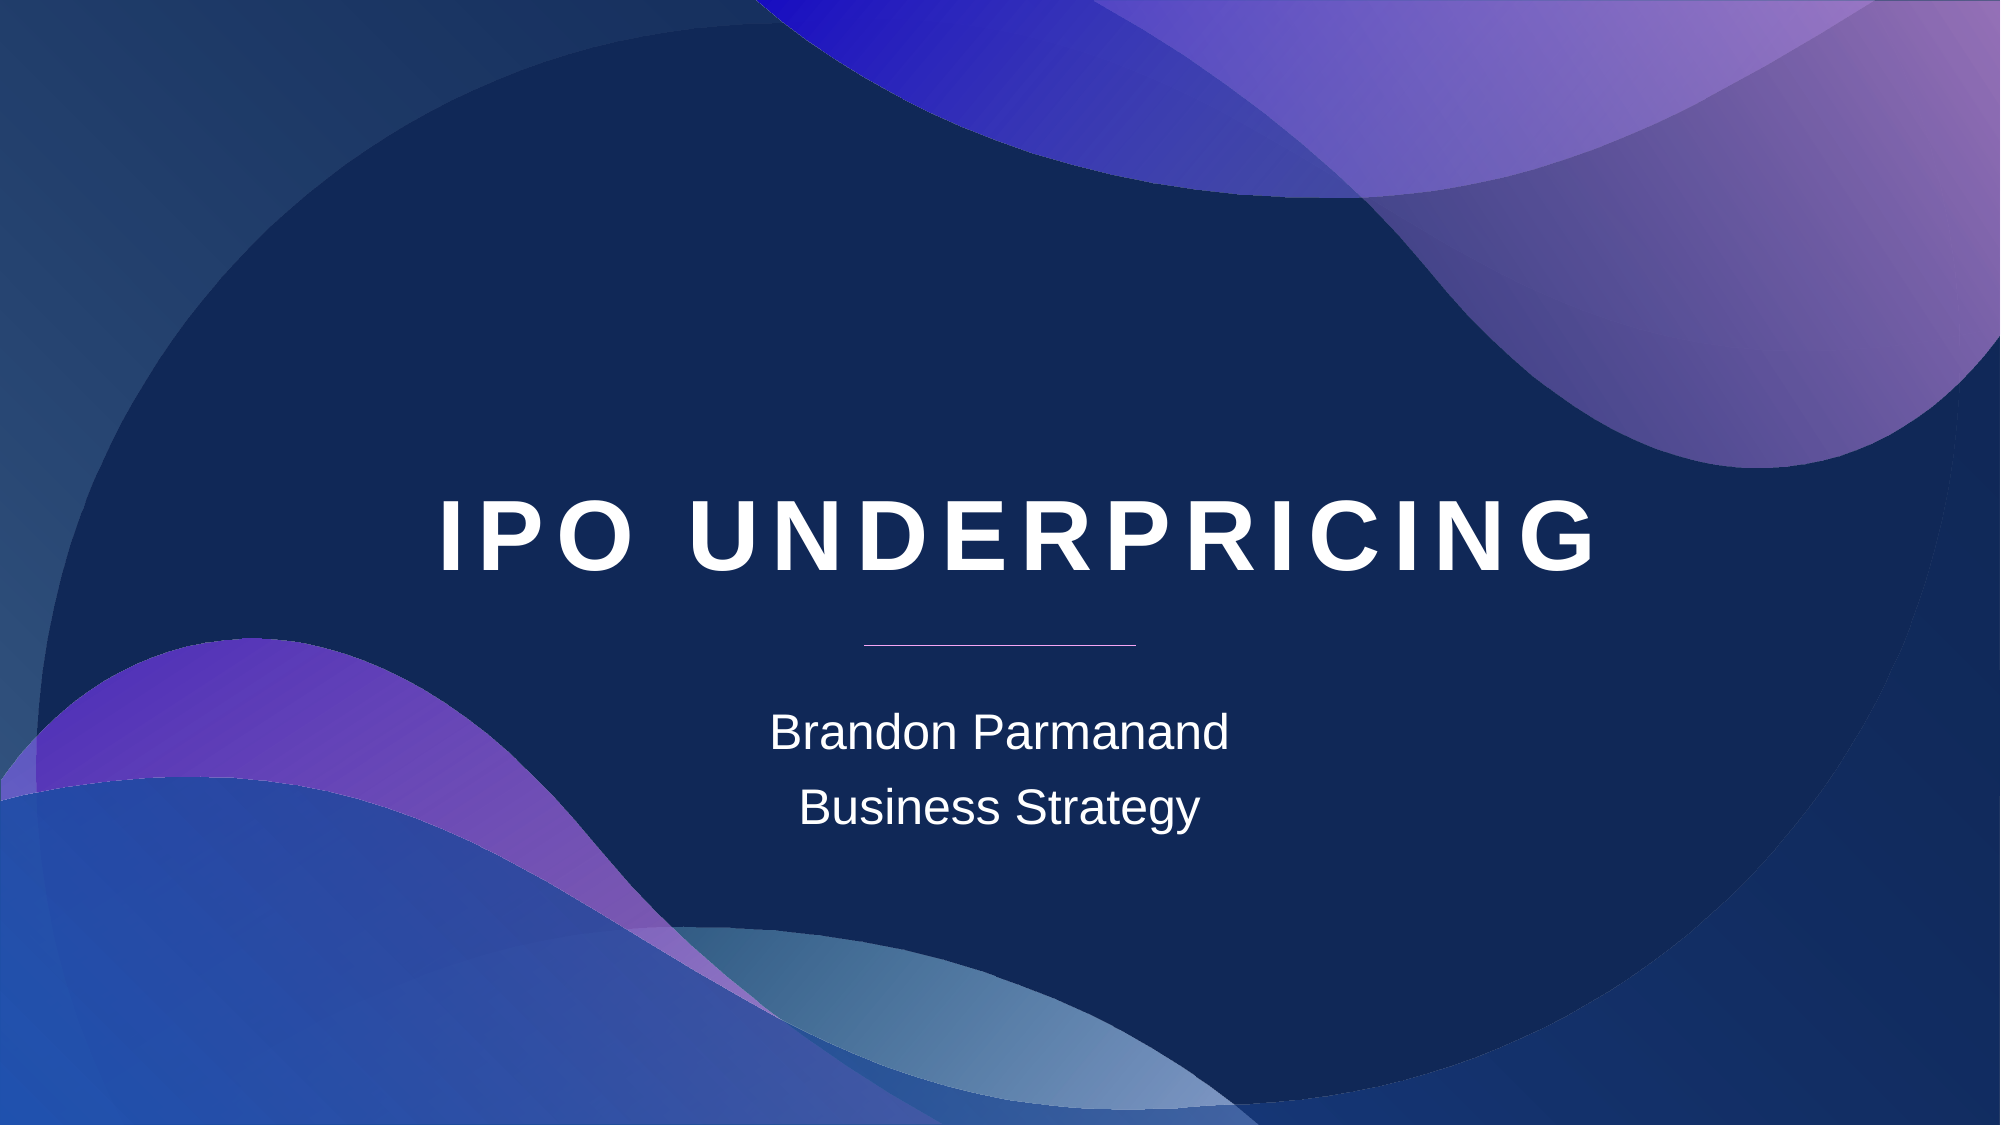

# IPO underpricing
Brandon Parmanand
Business Strategy